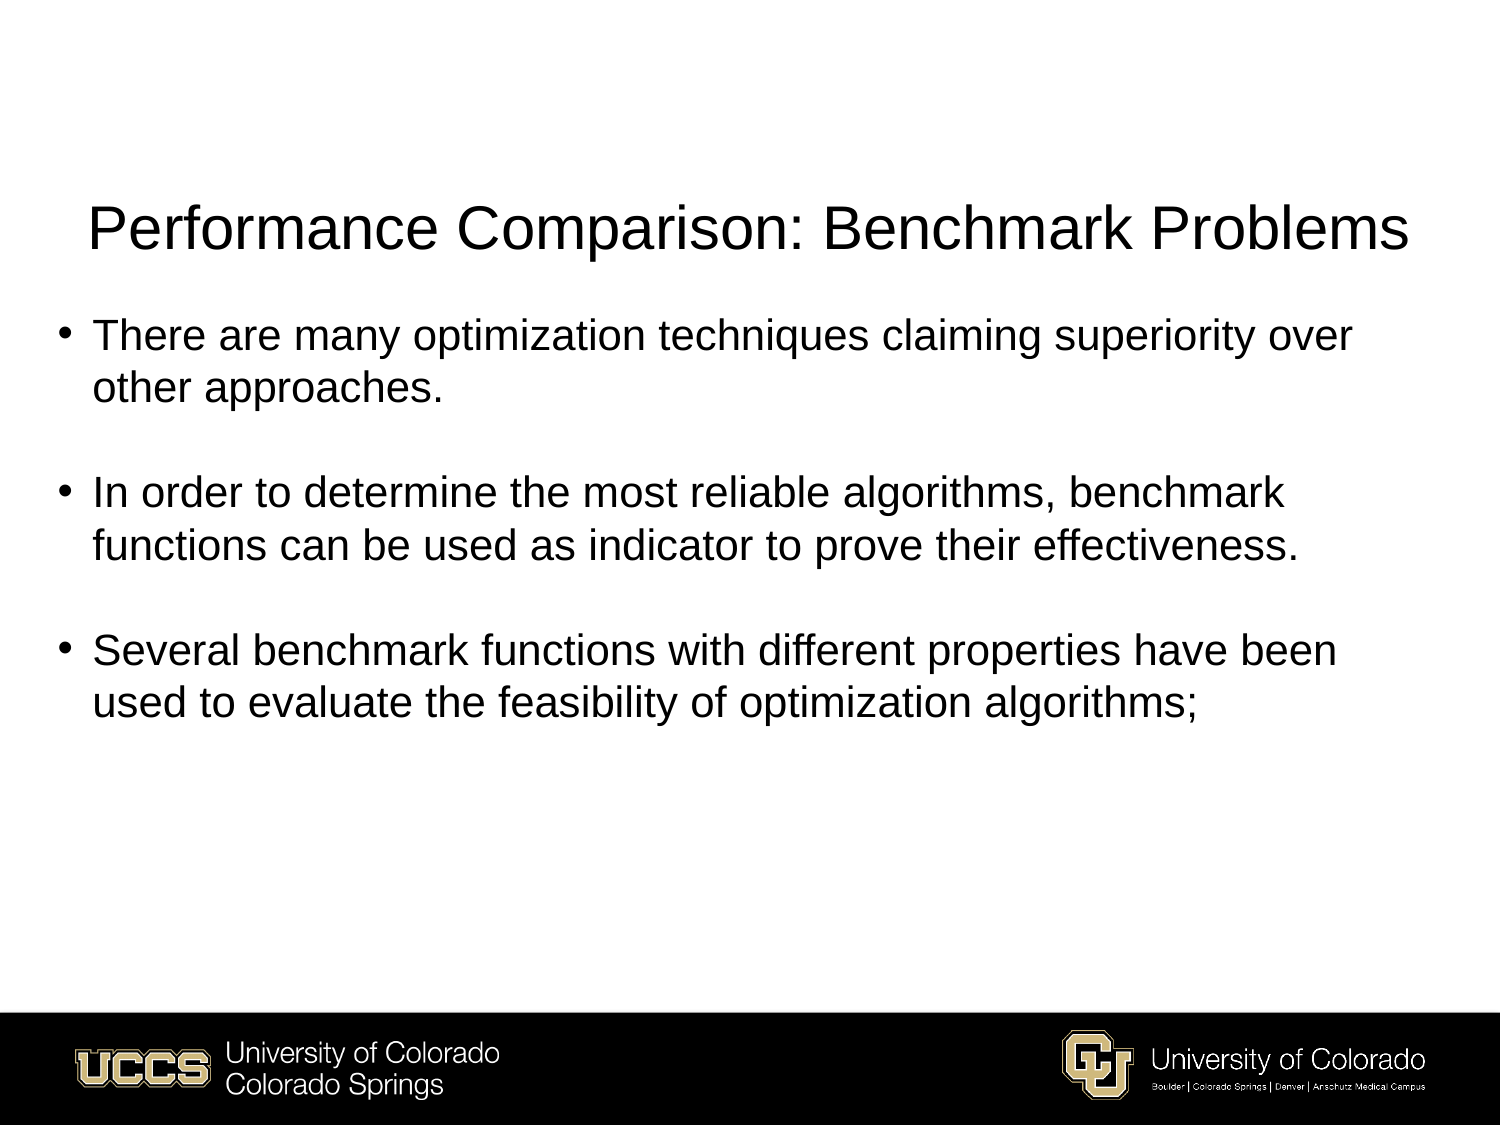

# Performance Comparison: Benchmark Problems

There are many optimization techniques claiming superiority over other approaches.

In order to determine the most reliable algorithms, benchmark functions can be used as indicator to prove their effectiveness.

Several benchmark functions with different properties have been used to evaluate the feasibility of optimization algorithms;